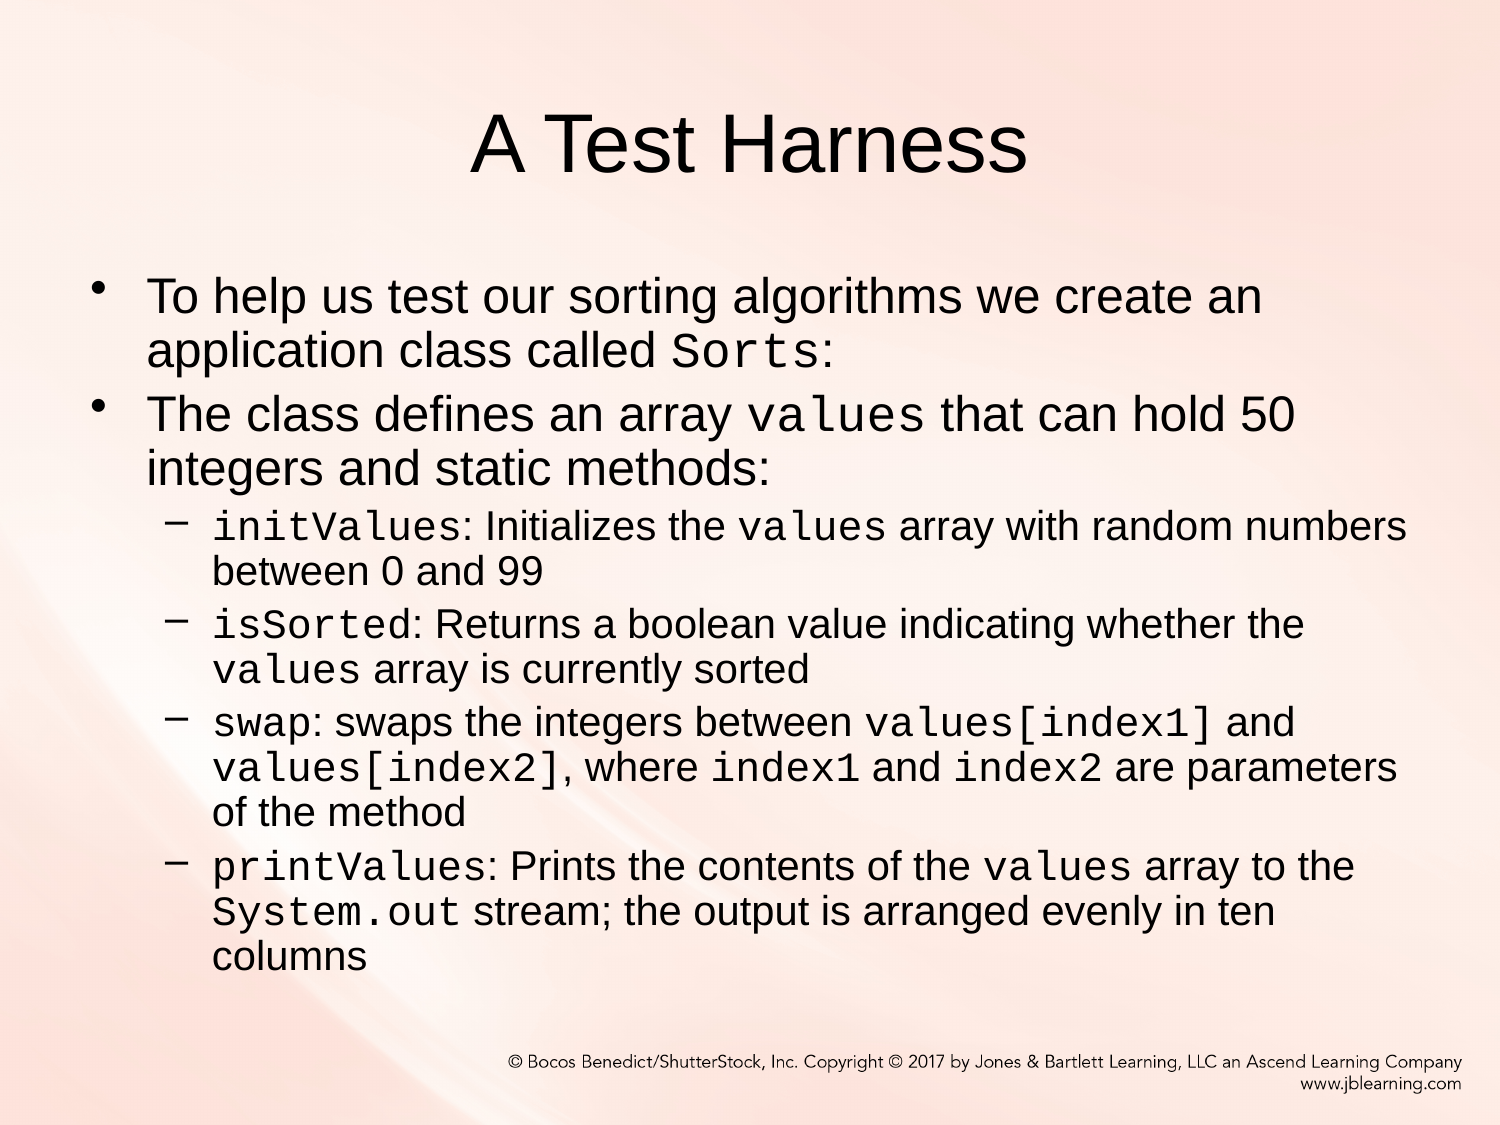

# A Test Harness
To help us test our sorting algorithms we create an application class called Sorts:
The class defines an array values that can hold 50 integers and static methods:
initValues: Initializes the values array with random numbers between 0 and 99
isSorted: Returns a boolean value indicating whether the values array is currently sorted
swap: swaps the integers between values[index1] and values[index2], where index1 and index2 are parameters of the method
printValues: Prints the contents of the values array to the System.out stream; the output is arranged evenly in ten columns